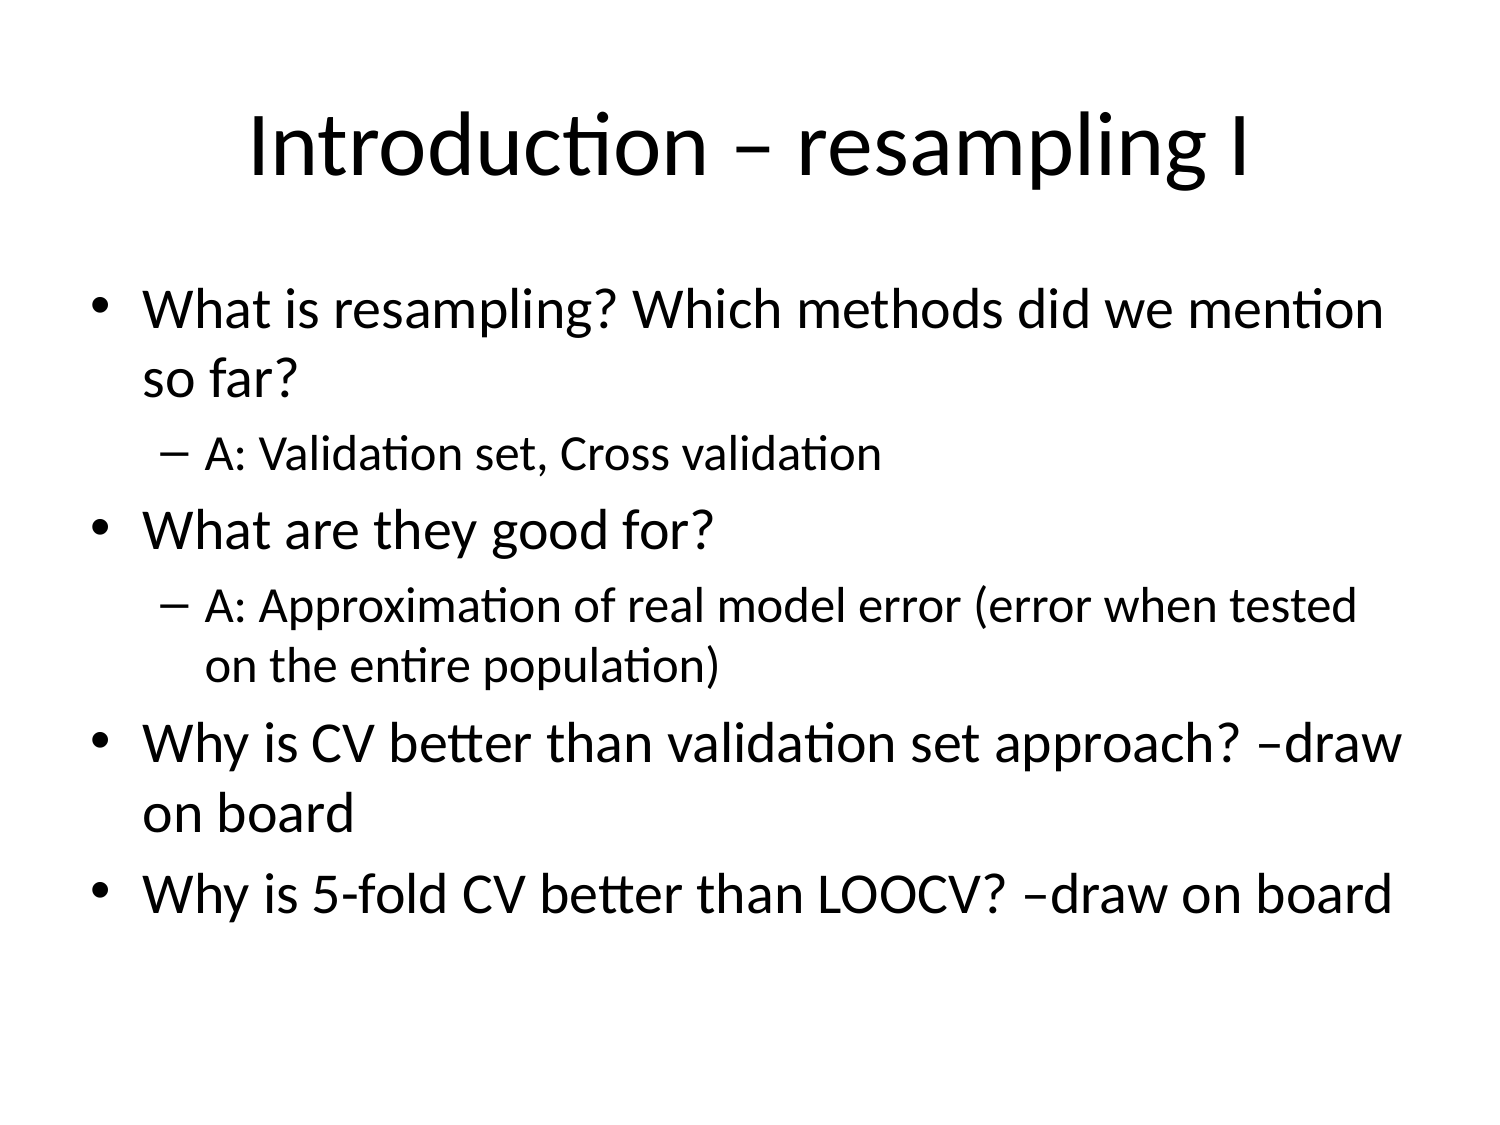

# Introduction – resampling I
What is resampling? Which methods did we mention so far?
A: Validation set, Cross validation
What are they good for?
A: Approximation of real model error (error when tested on the entire population)
Why is CV better than validation set approach? –draw on board
Why is 5-fold CV better than LOOCV? –draw on board